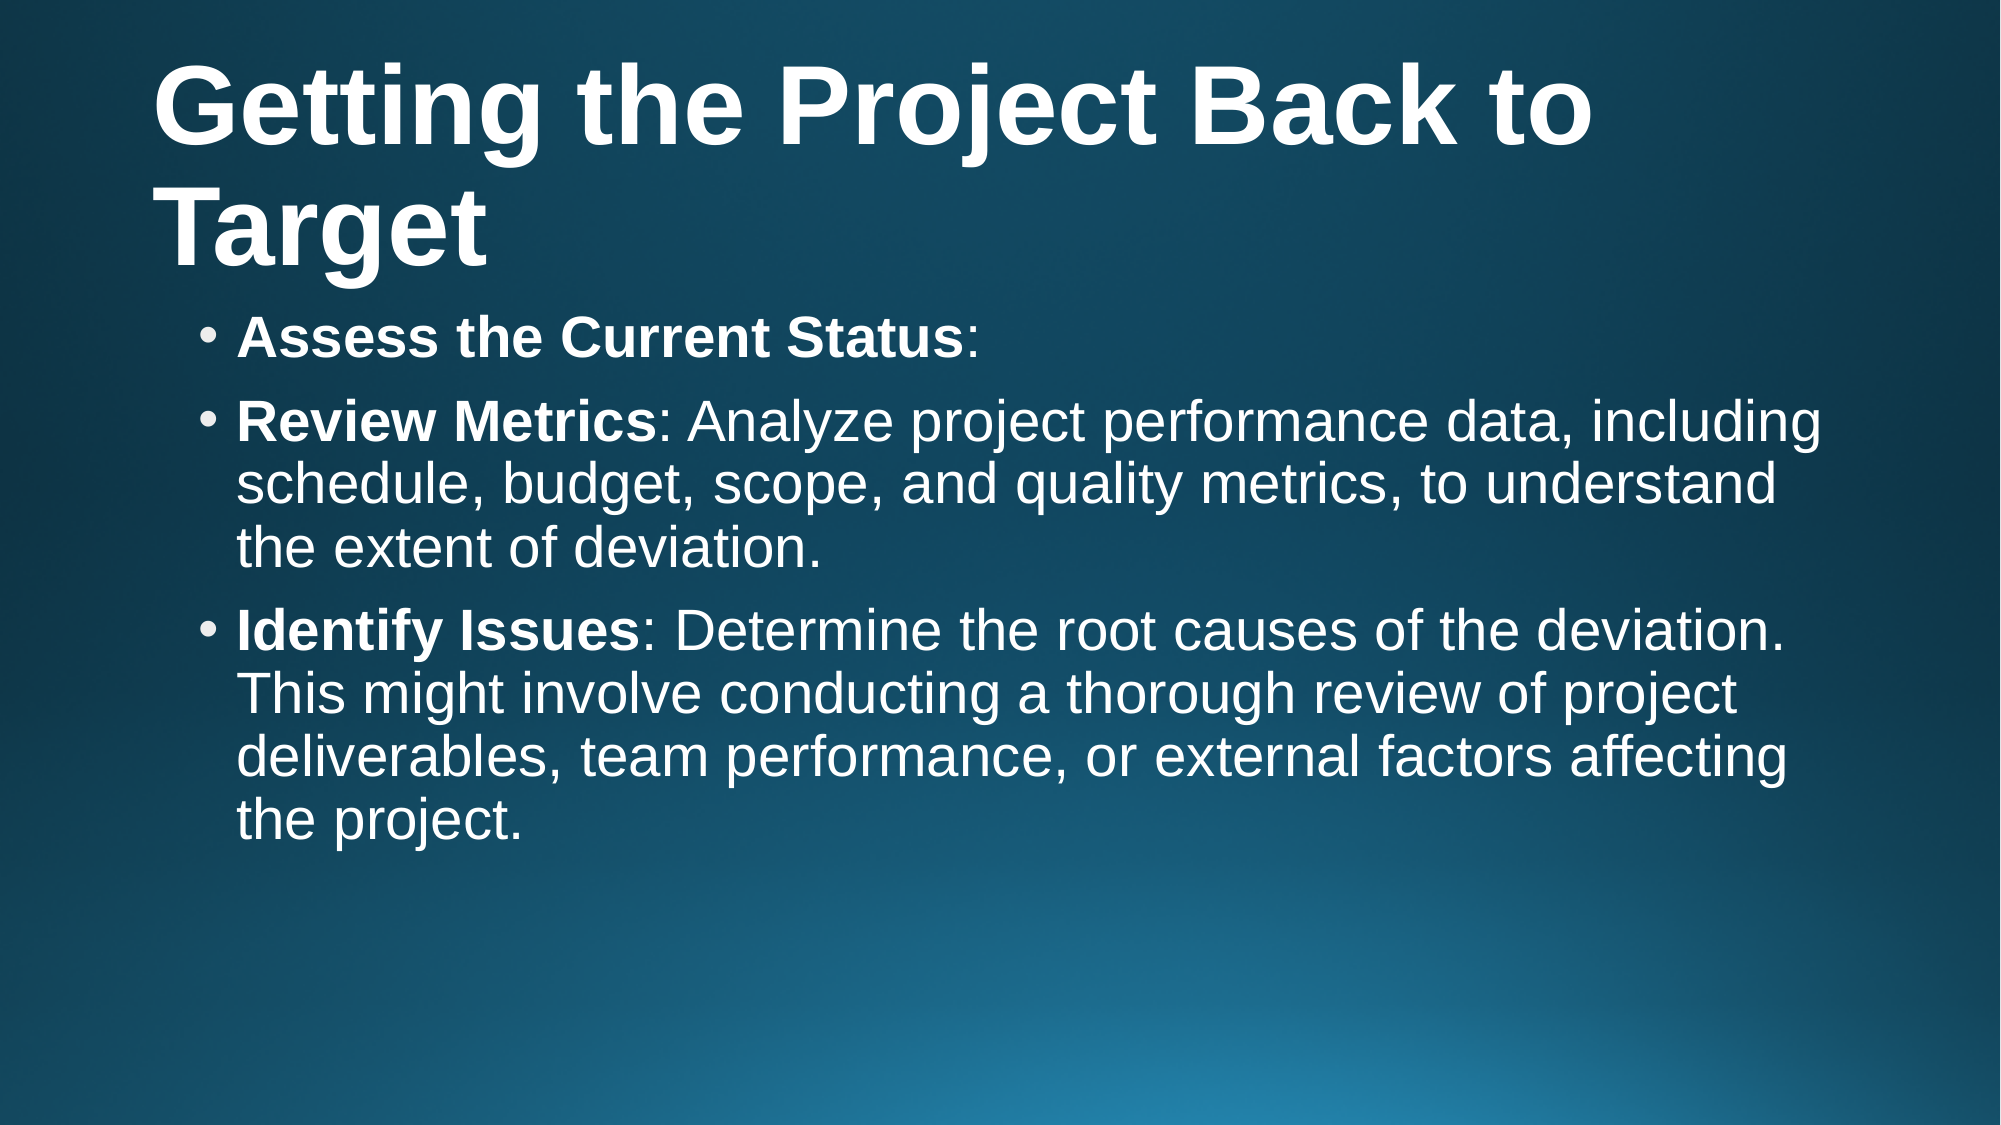

# Getting the Project Back to Target
Assess the Current Status:
Review Metrics: Analyze project performance data, including schedule, budget, scope, and quality metrics, to understand the extent of deviation.
Identify Issues: Determine the root causes of the deviation. This might involve conducting a thorough review of project deliverables, team performance, or external factors affecting the project.